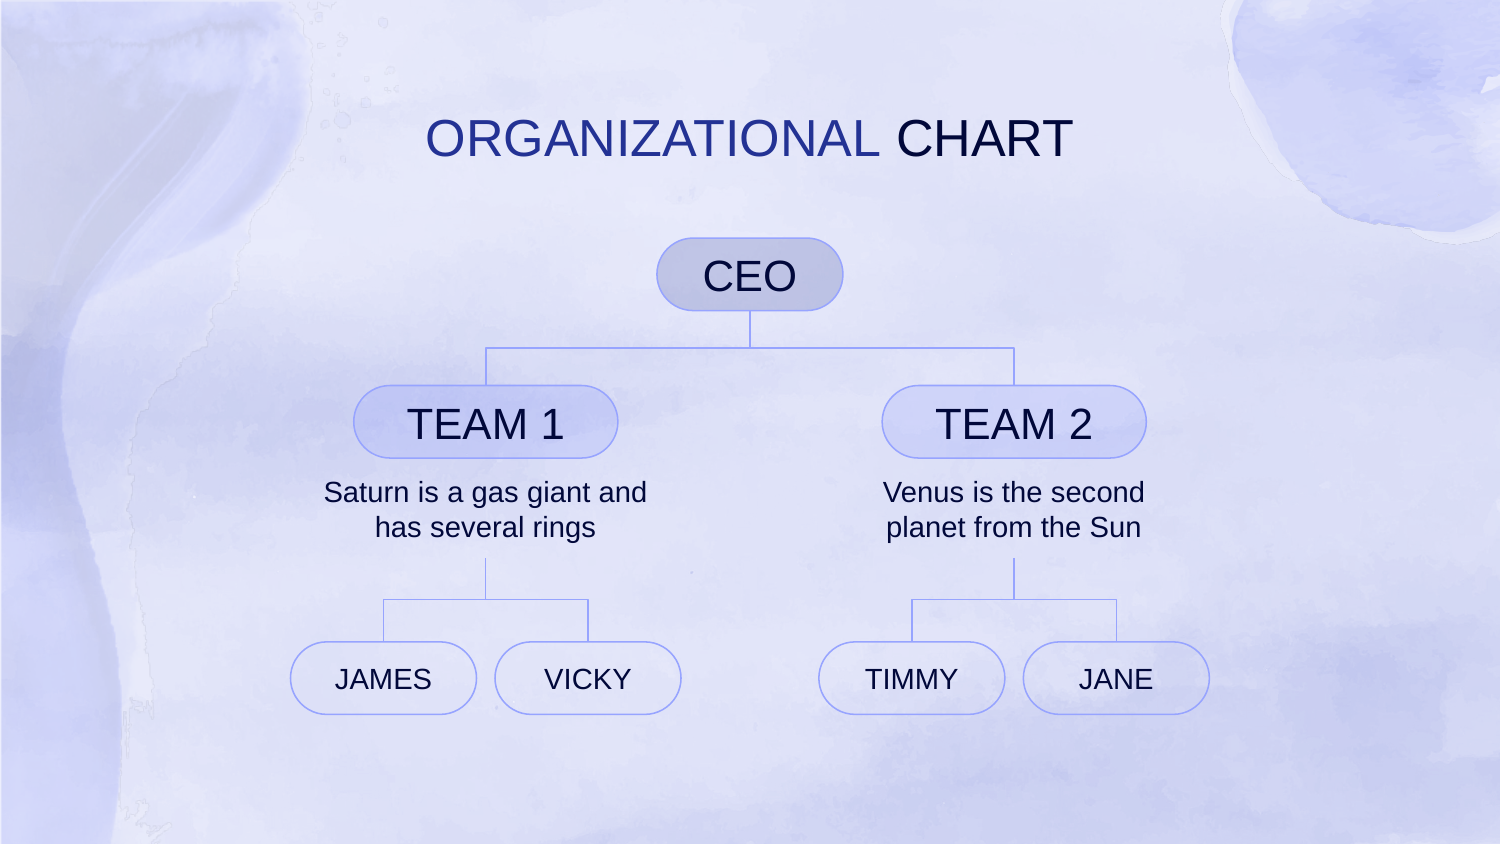

# ORGANIZATIONAL CHART
CEO
TEAM 1
TEAM 2
Venus is the second planet from the Sun
Saturn is a gas giant and has several rings
JAMES
VICKY
TIMMY
JANE